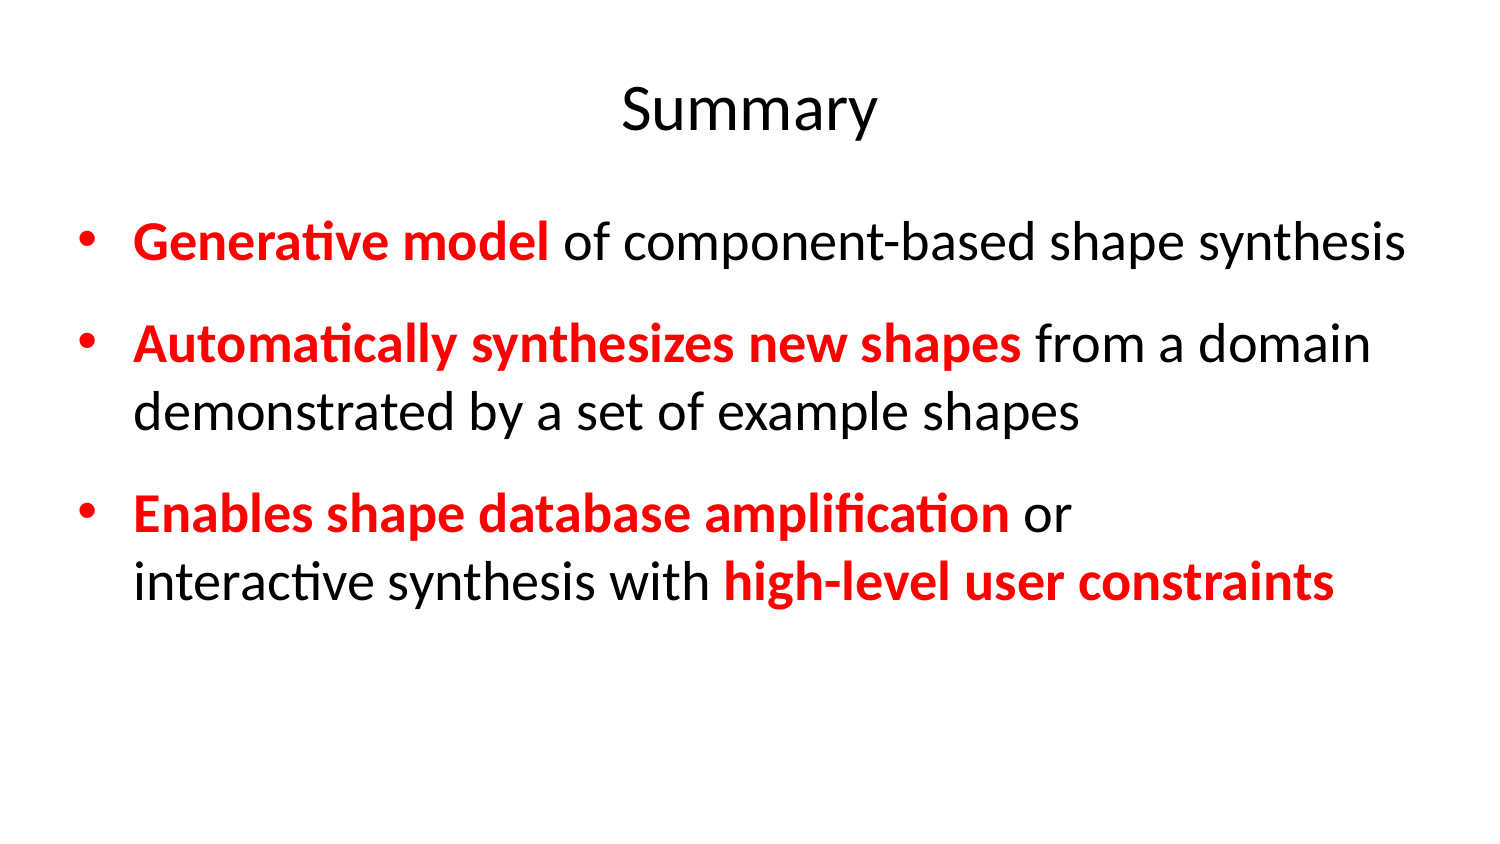

# Summary
Generative model of component-based shape synthesis

Automatically synthesizes new shapes from a domain demonstrated by a set of example shapes

Enables shape database amplification or
interactive synthesis with high-level user constraints